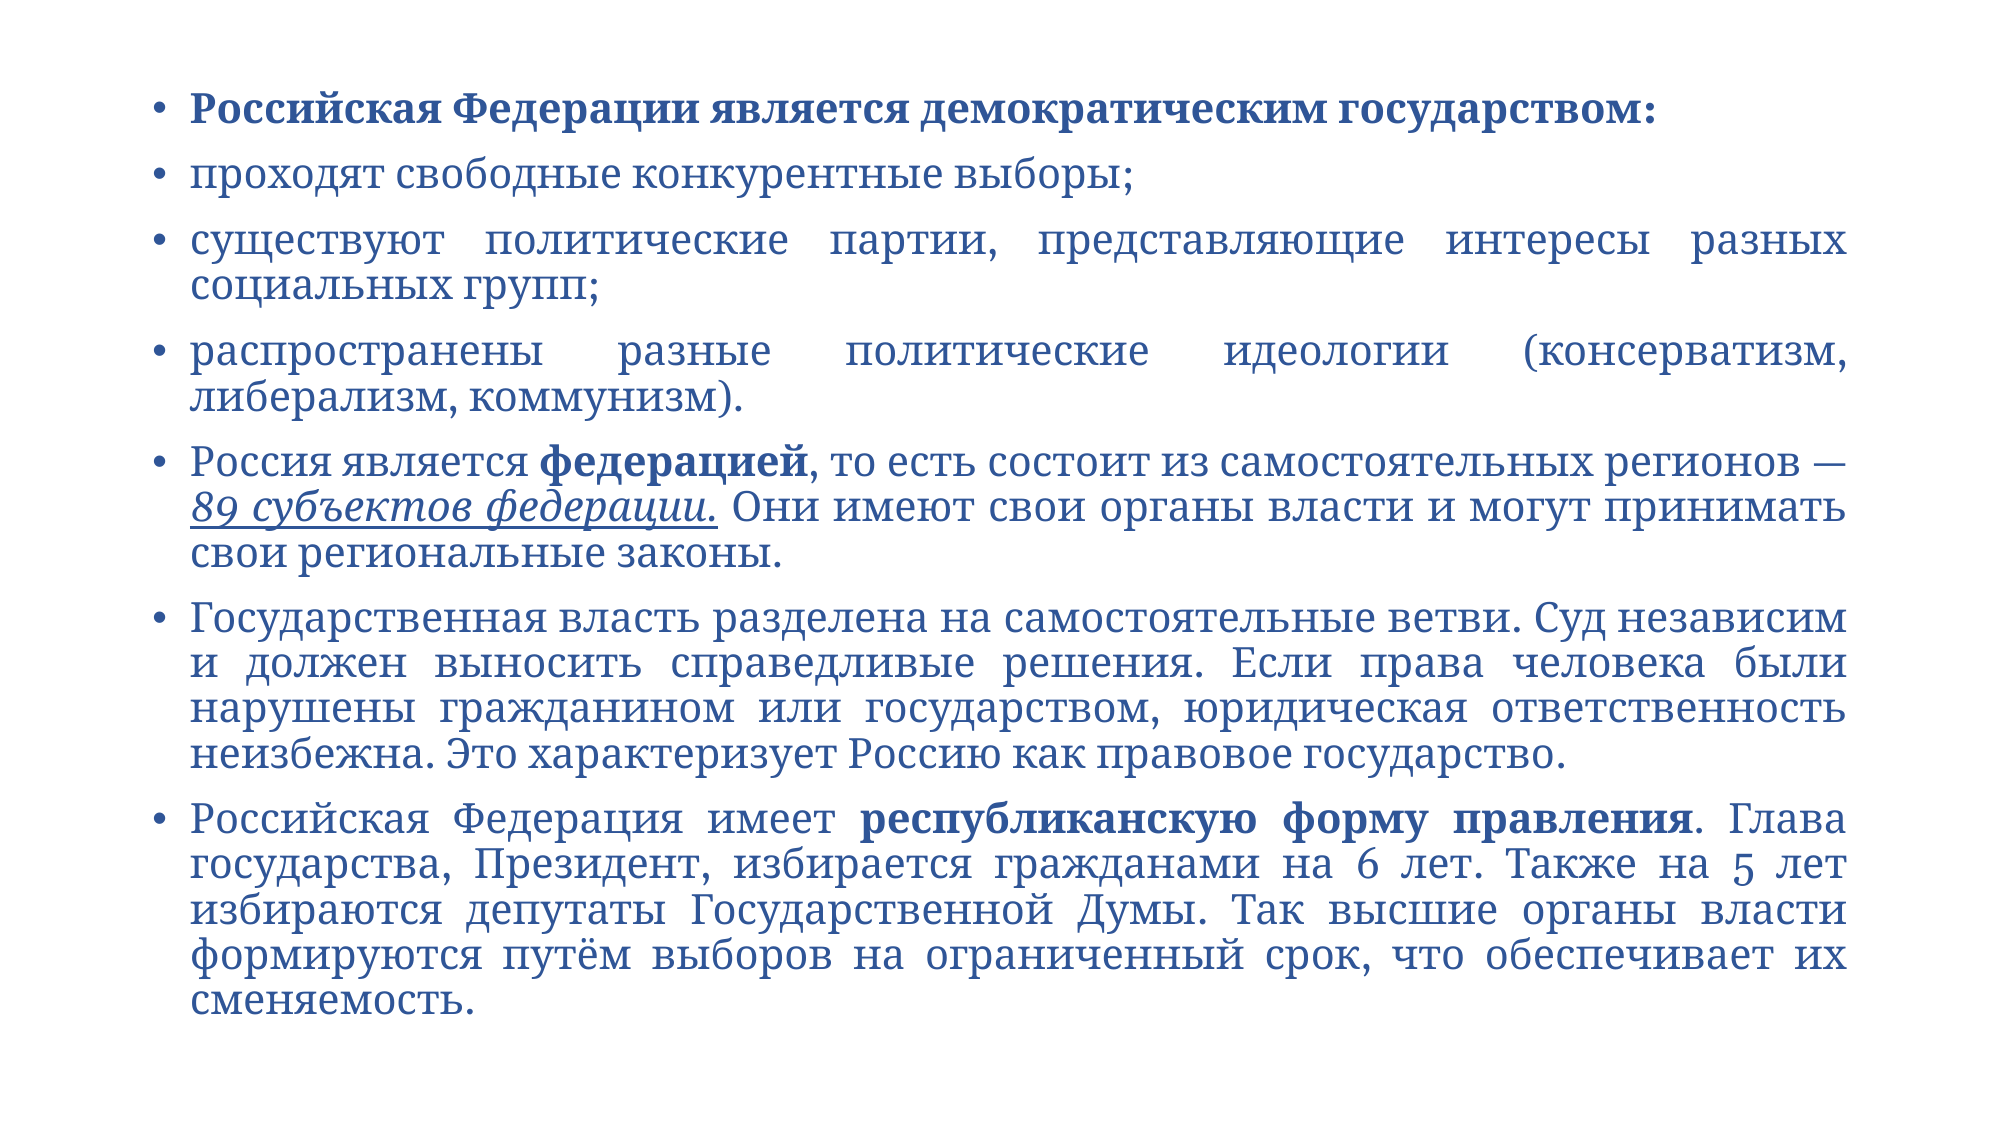

Российская Федерации является демократическим государством:
﻿﻿проходят свободные конкурентные выборы;
﻿﻿существуют политические партии, представляющие интересы разных социальных групп;
﻿﻿распространены разные политические идеологии (консерватизм, либерализм, коммунизм).
Россия является федерацией, то есть состоит из самостоятельных регионов — 89 субъектов федерации. Они имеют свои органы власти и могут принимать свои региональные законы.
Государственная власть разделена на самостоятельные ветви. Суд независим и должен выносить справедливые решения. Если права человека были нарушены гражданином или государством, юридическая ответственность неизбежна. Это характеризует Россию как правовое государство.
Российская Федерация имеет республиканскую форму правления. Глава государства, Президент, избирается гражданами на 6 лет. Также на 5 лет избираются депутаты Государственной Думы. Так высшие органы власти формируются путём выборов на ограниченный срок, что обеспечивает их сменяемость.